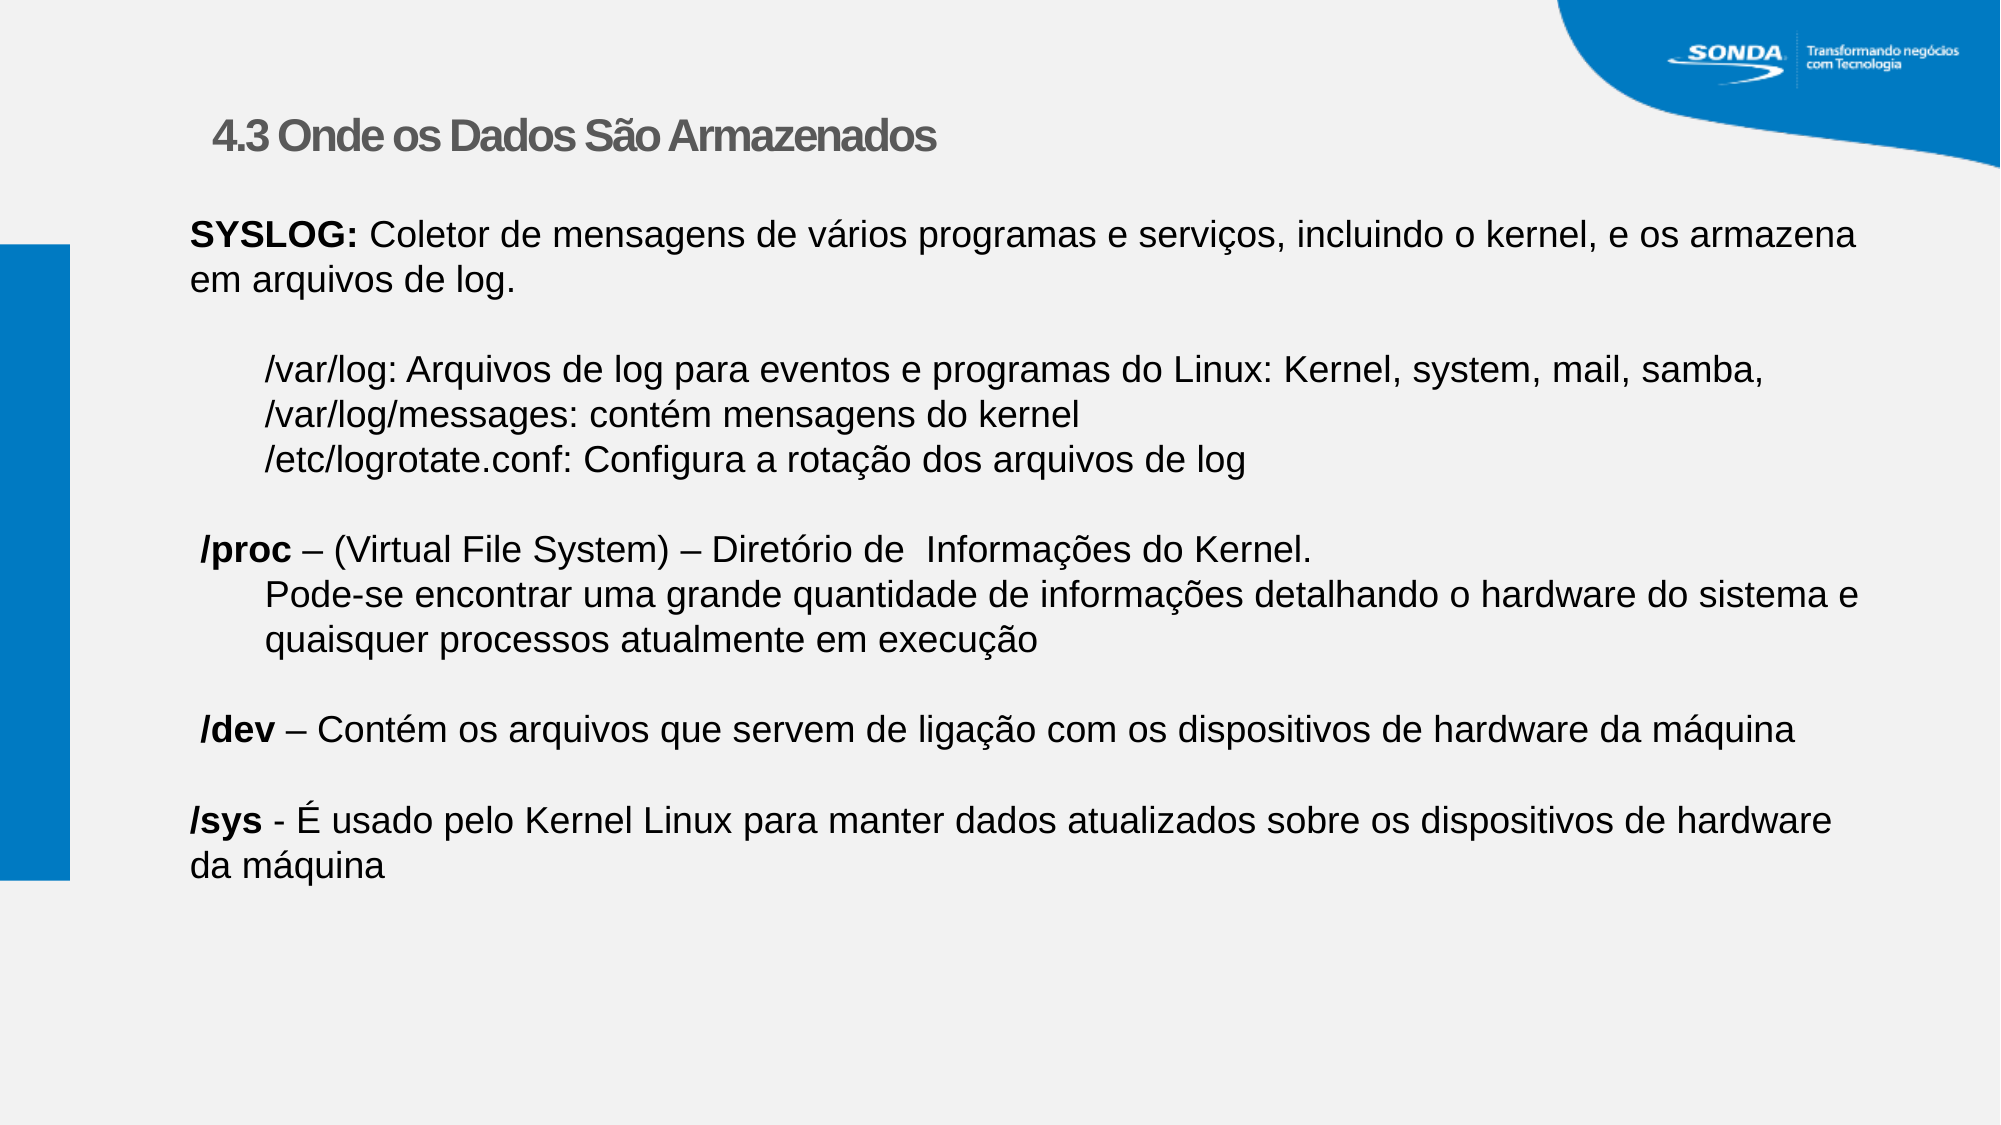

4.3 Onde os Dados São Armazenados
SYSLOG: Coletor de mensagens de vários programas e serviços, incluindo o kernel, e os armazena em arquivos de log.

/var/log: Arquivos de log para eventos e programas do Linux: Kernel, system, mail, samba,
/var/log/messages: contém mensagens do kernel
/etc/logrotate.conf: Configura a rotação dos arquivos de log
 /proc – (Virtual File System) – Diretório de  Informações do Kernel.
Pode-se encontrar uma grande quantidade de informações detalhando o hardware do sistema e quaisquer processos atualmente em execução

 /dev – Contém os arquivos que servem de ligação com os dispositivos de hardware da máquina

/sys - É usado pelo Kernel Linux para manter dados atualizados sobre os dispositivos de hardware
da máquina